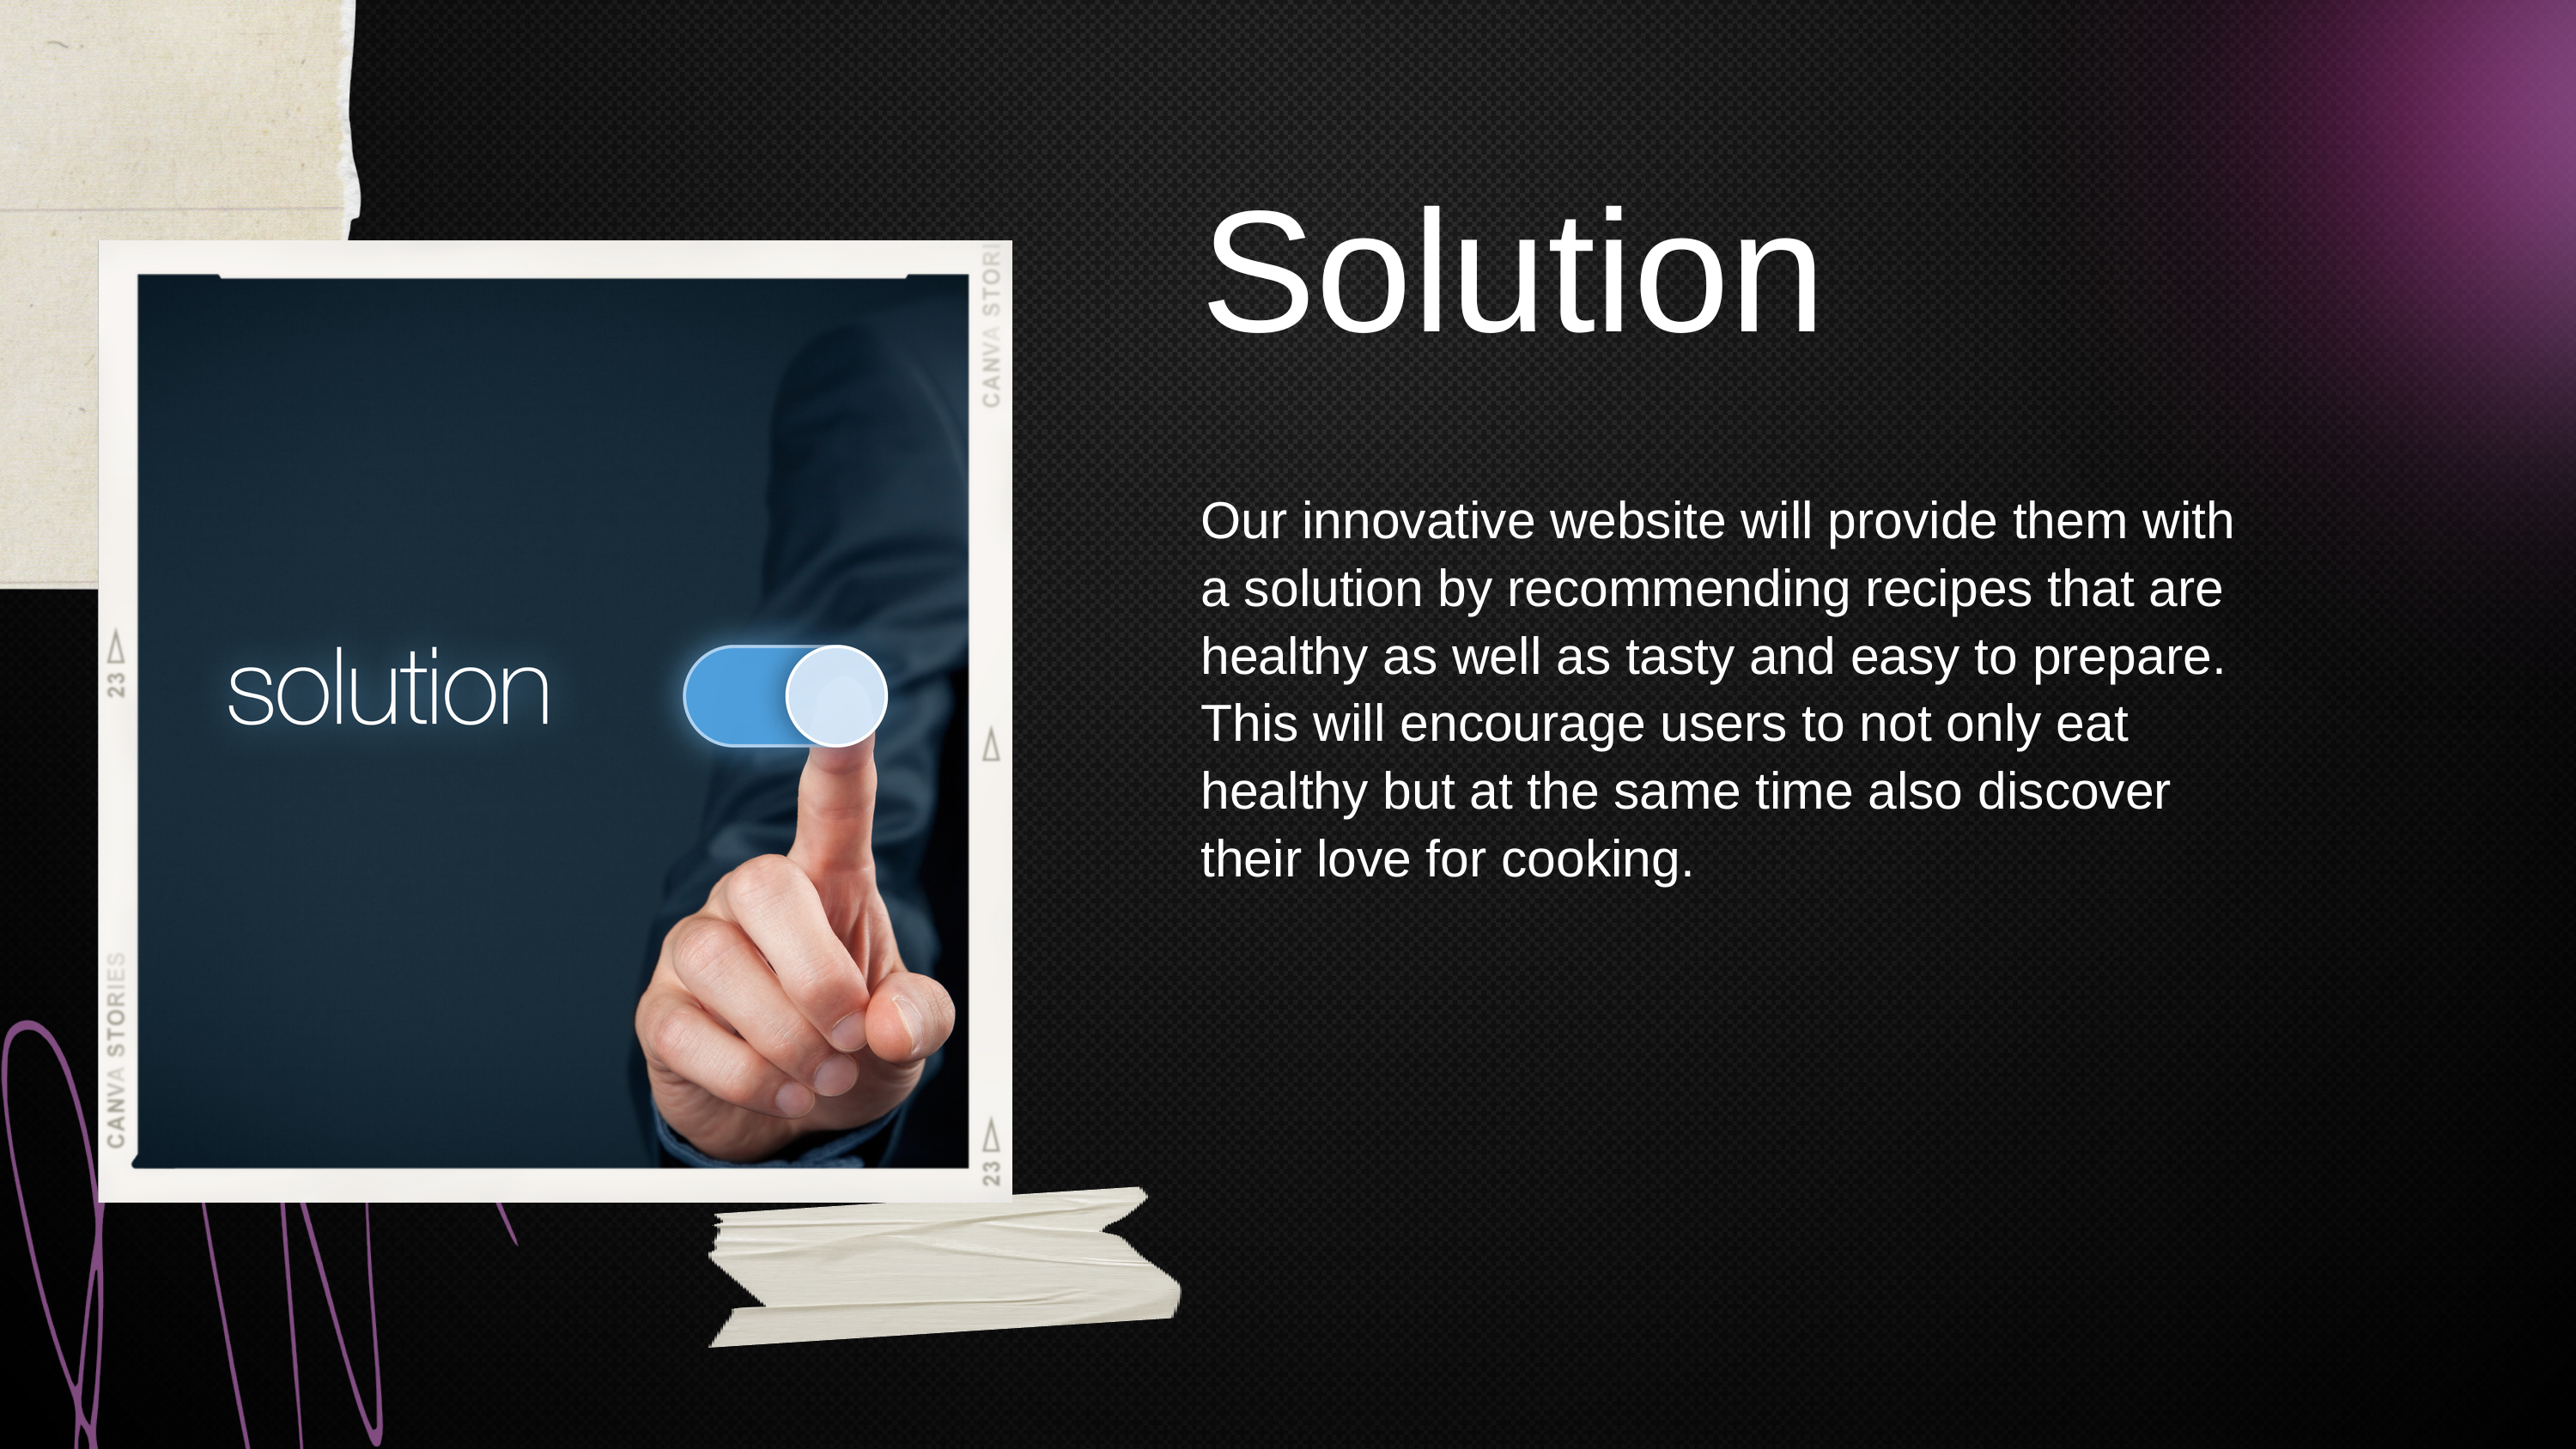

Solution
Our innovative website will provide them with a solution by recommending recipes that are healthy as well as tasty and easy to prepare. This will encourage users to not only eat healthy but at the same time also discover their love for cooking.